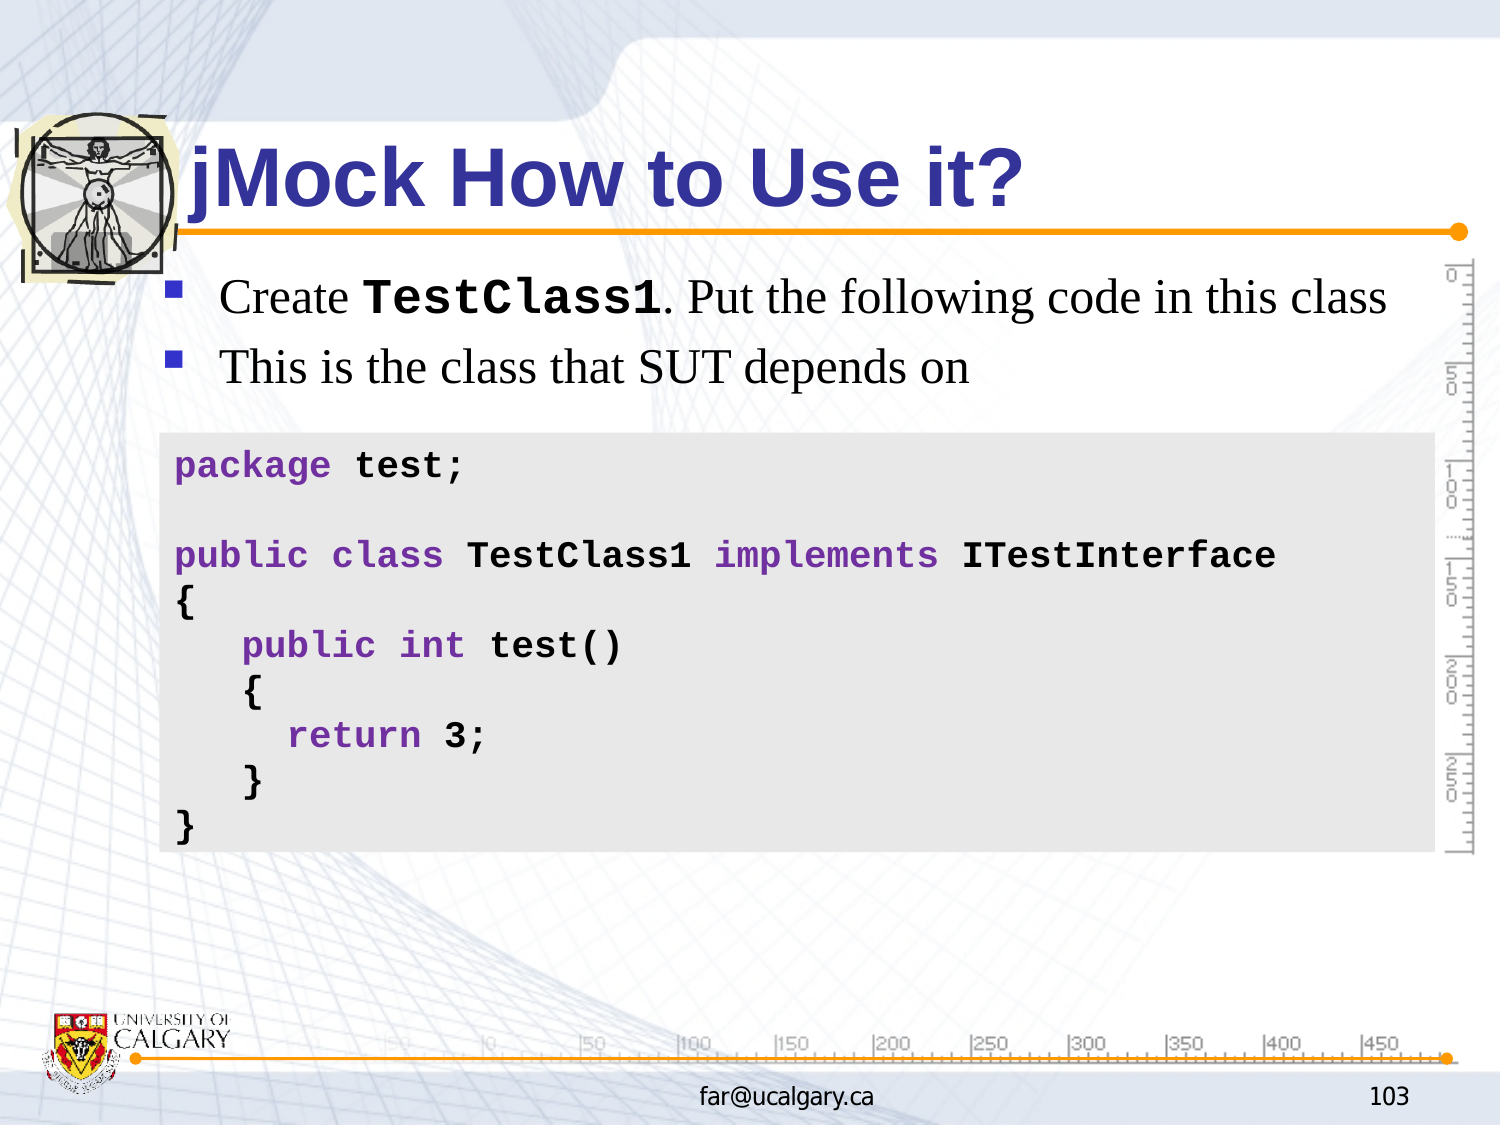

# jMock How to Use it?
Create TestClass1. Put the following code in this class
This is the class that SUT depends on
package test;

public class TestClass1 implements ITestInterface
{
   public int test()
   {
     return 3;
   }
}
far@ucalgary.ca
103